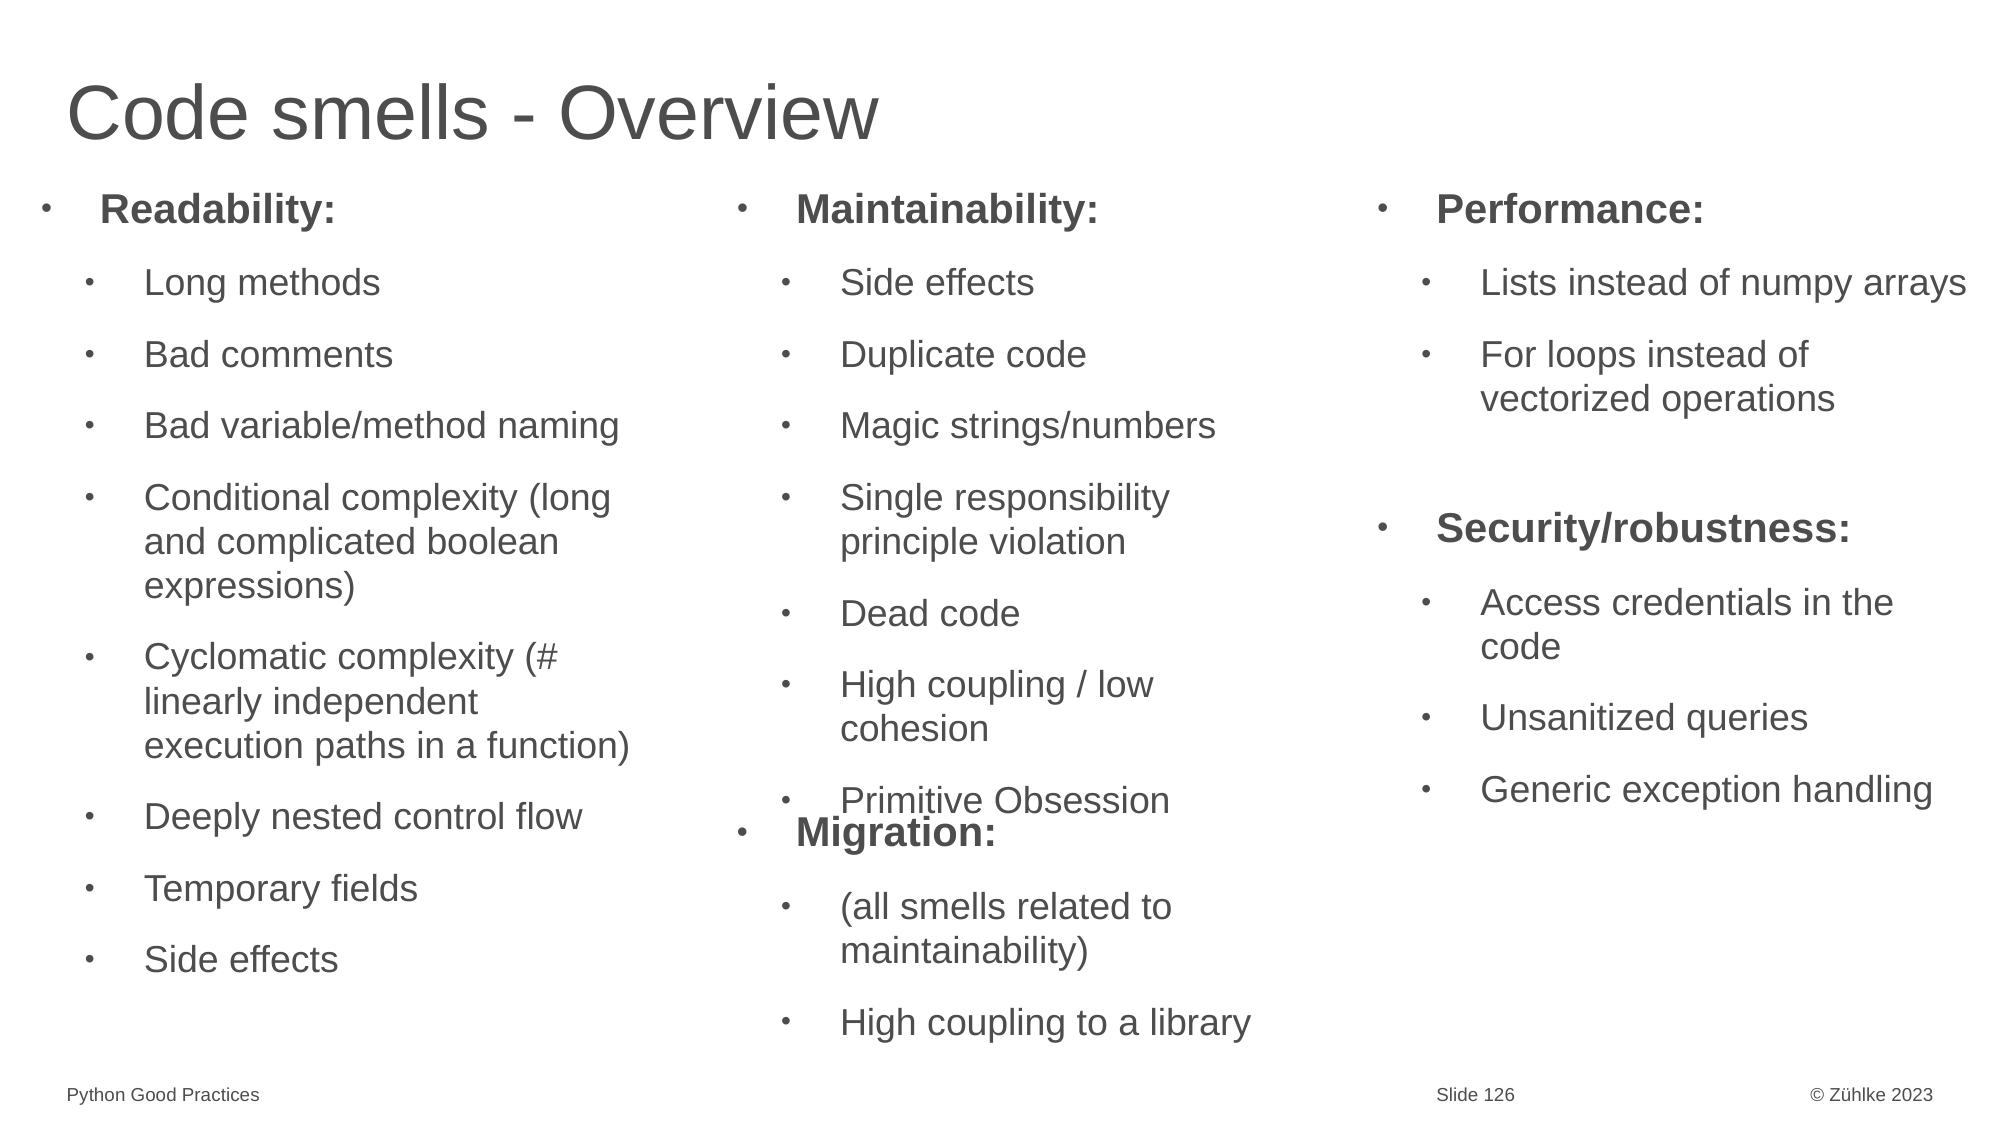

# Code smells - Overview
Readability:
Long methods
Bad comments
Bad variable/method naming
Conditional complexity (long and complicated boolean expressions)
Cyclomatic complexity (# linearly independent execution paths in a function)
Deeply nested control flow
Temporary fields
Side effects

Maintainability:
Side effects
Duplicate code
Magic strings/numbers
Single responsibility principle violation
Dead code
High coupling / low cohesion
Primitive Obsession
Performance:
Lists instead of numpy arrays
For loops instead of vectorized operations
Security/robustness:
Access credentials in the code
Unsanitized queries
Generic exception handling
Migration:
(all smells related to maintainability)
High coupling to a library